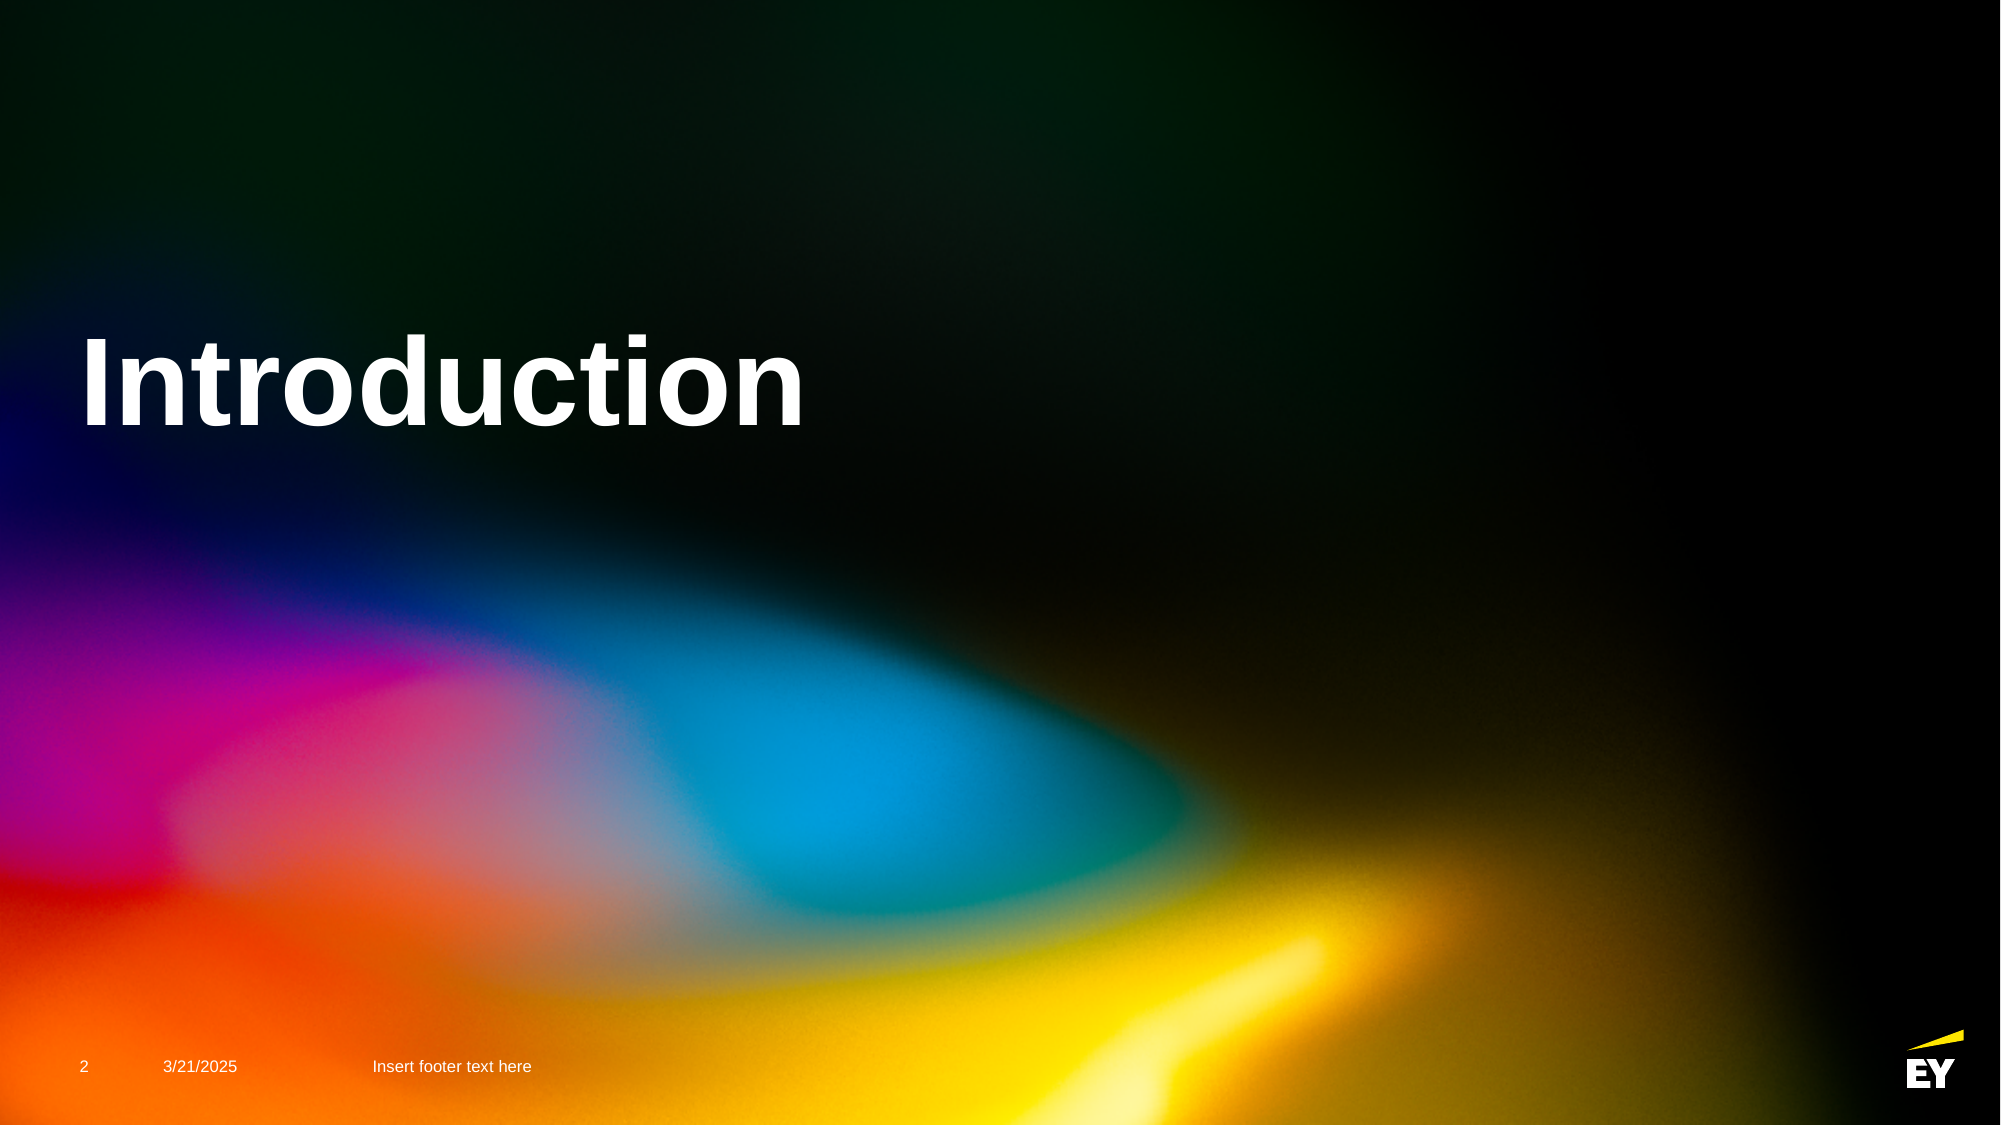

# Introduction
2
3/21/2025
Insert footer text here